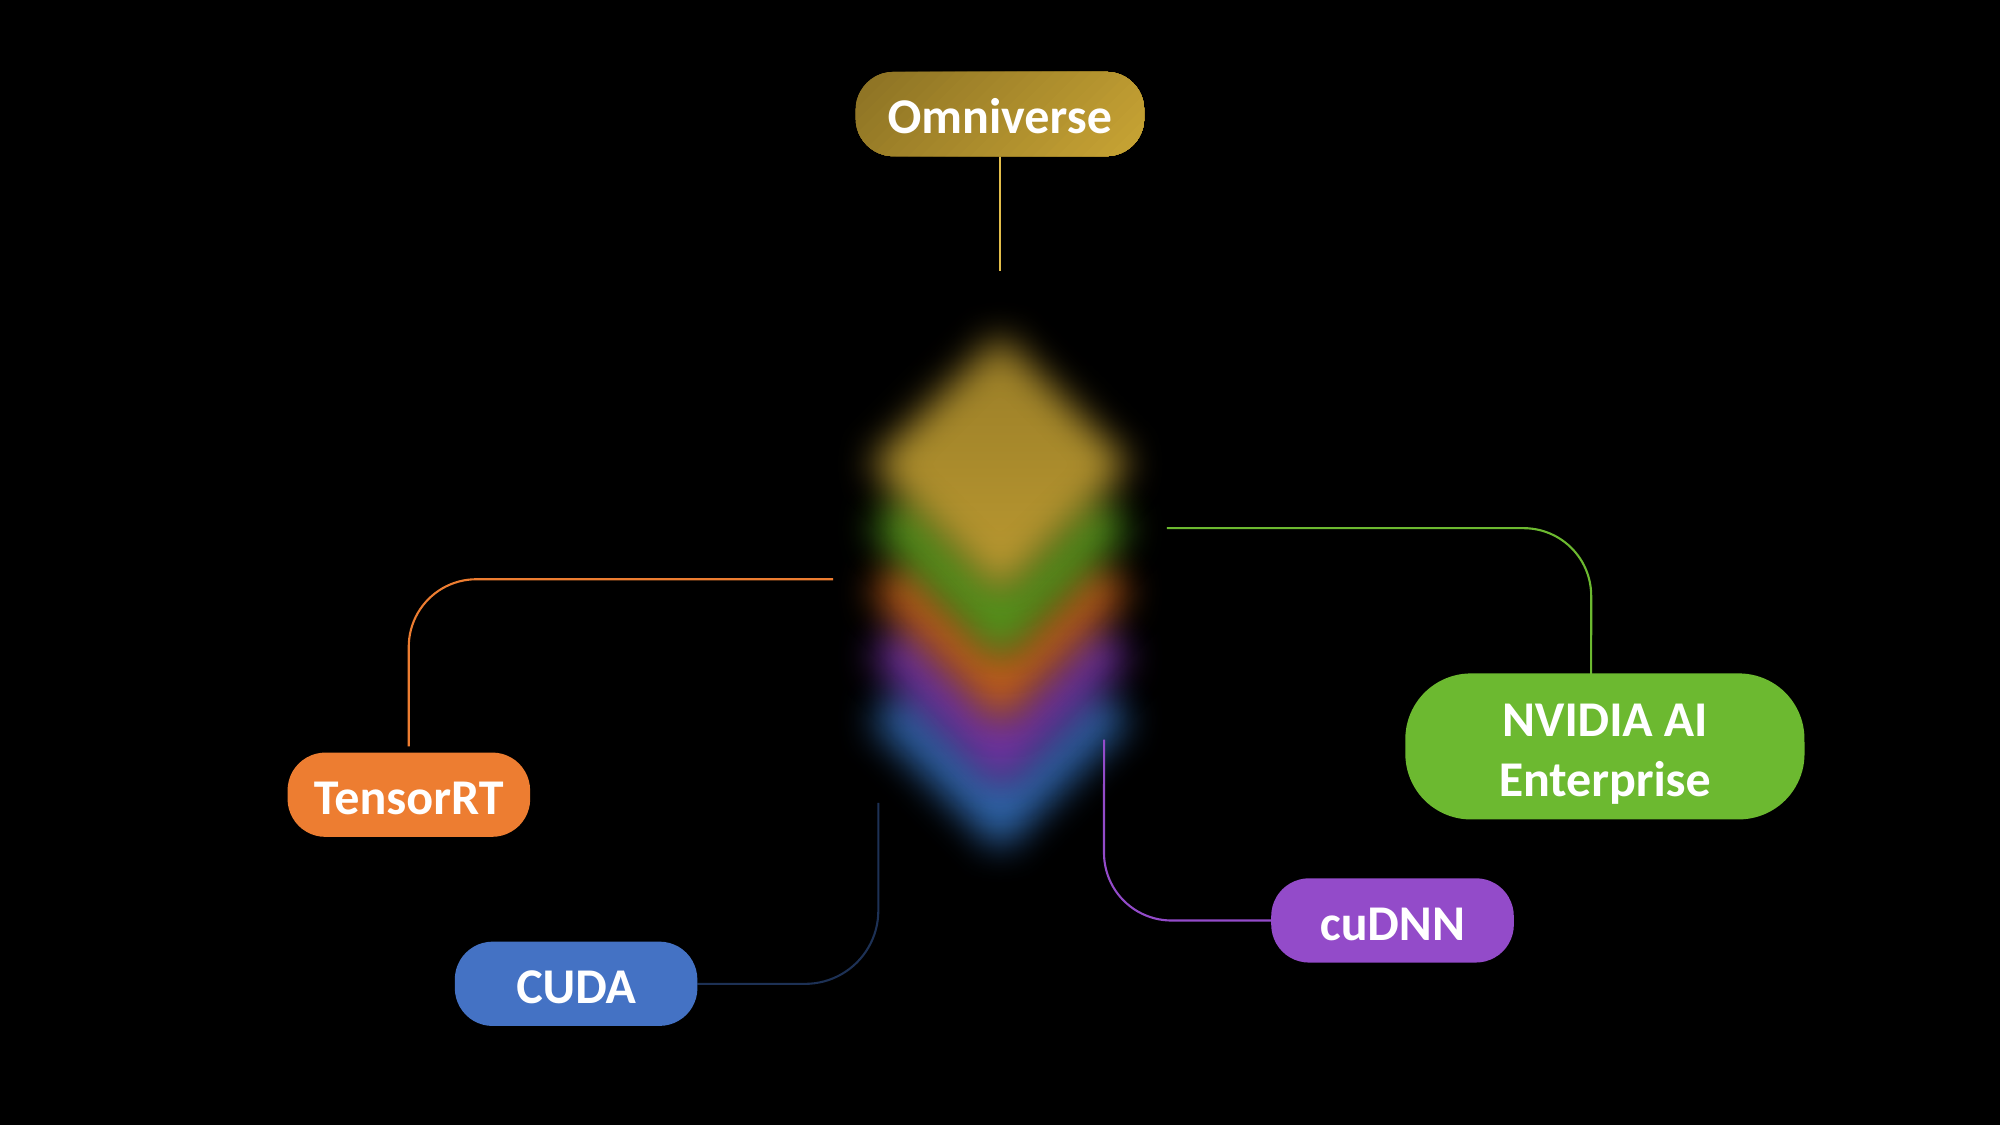

Omniverse

NVIDIA AI Enterprise

TensorRT

cuDNN
CUDA